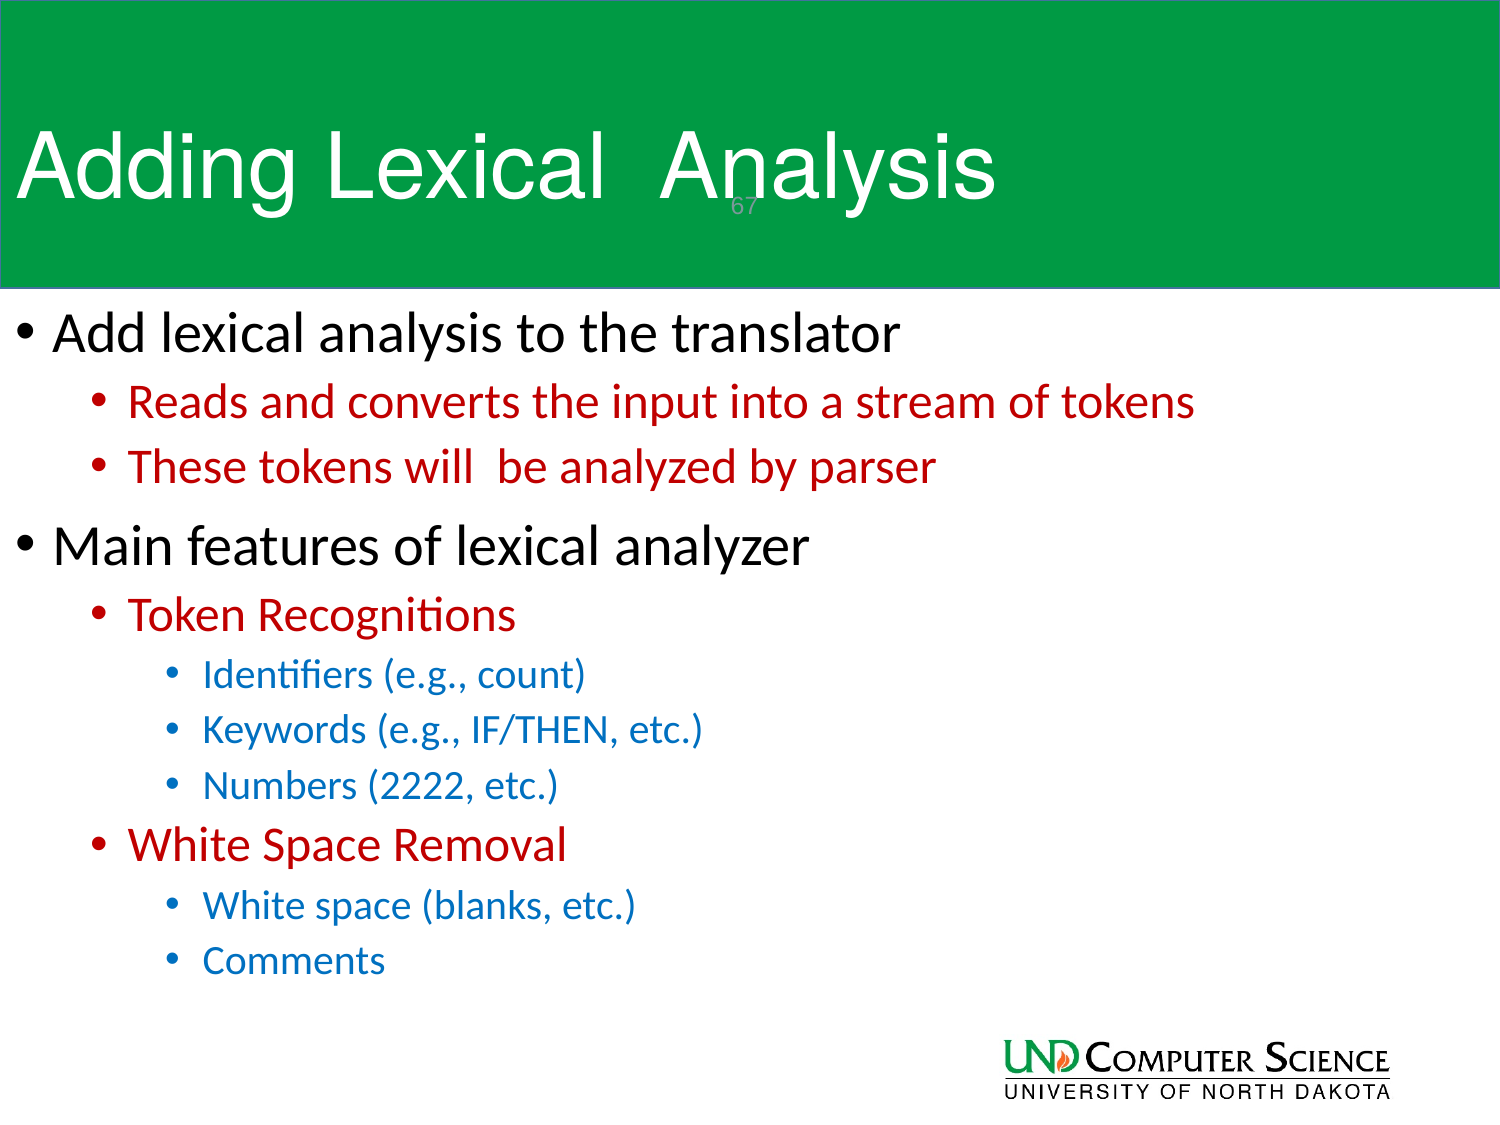

# Adding Lexical  Analysis
67
Add lexical analysis to the translator
Reads and converts the input into a stream of tokens
These tokens will  be analyzed by parser
Main features of lexical analyzer
Token Recognitions
Identifiers (e.g., count)
Keywords (e.g., IF/THEN, etc.)
Numbers (2222, etc.)
White Space Removal
White space (blanks, etc.)
Comments